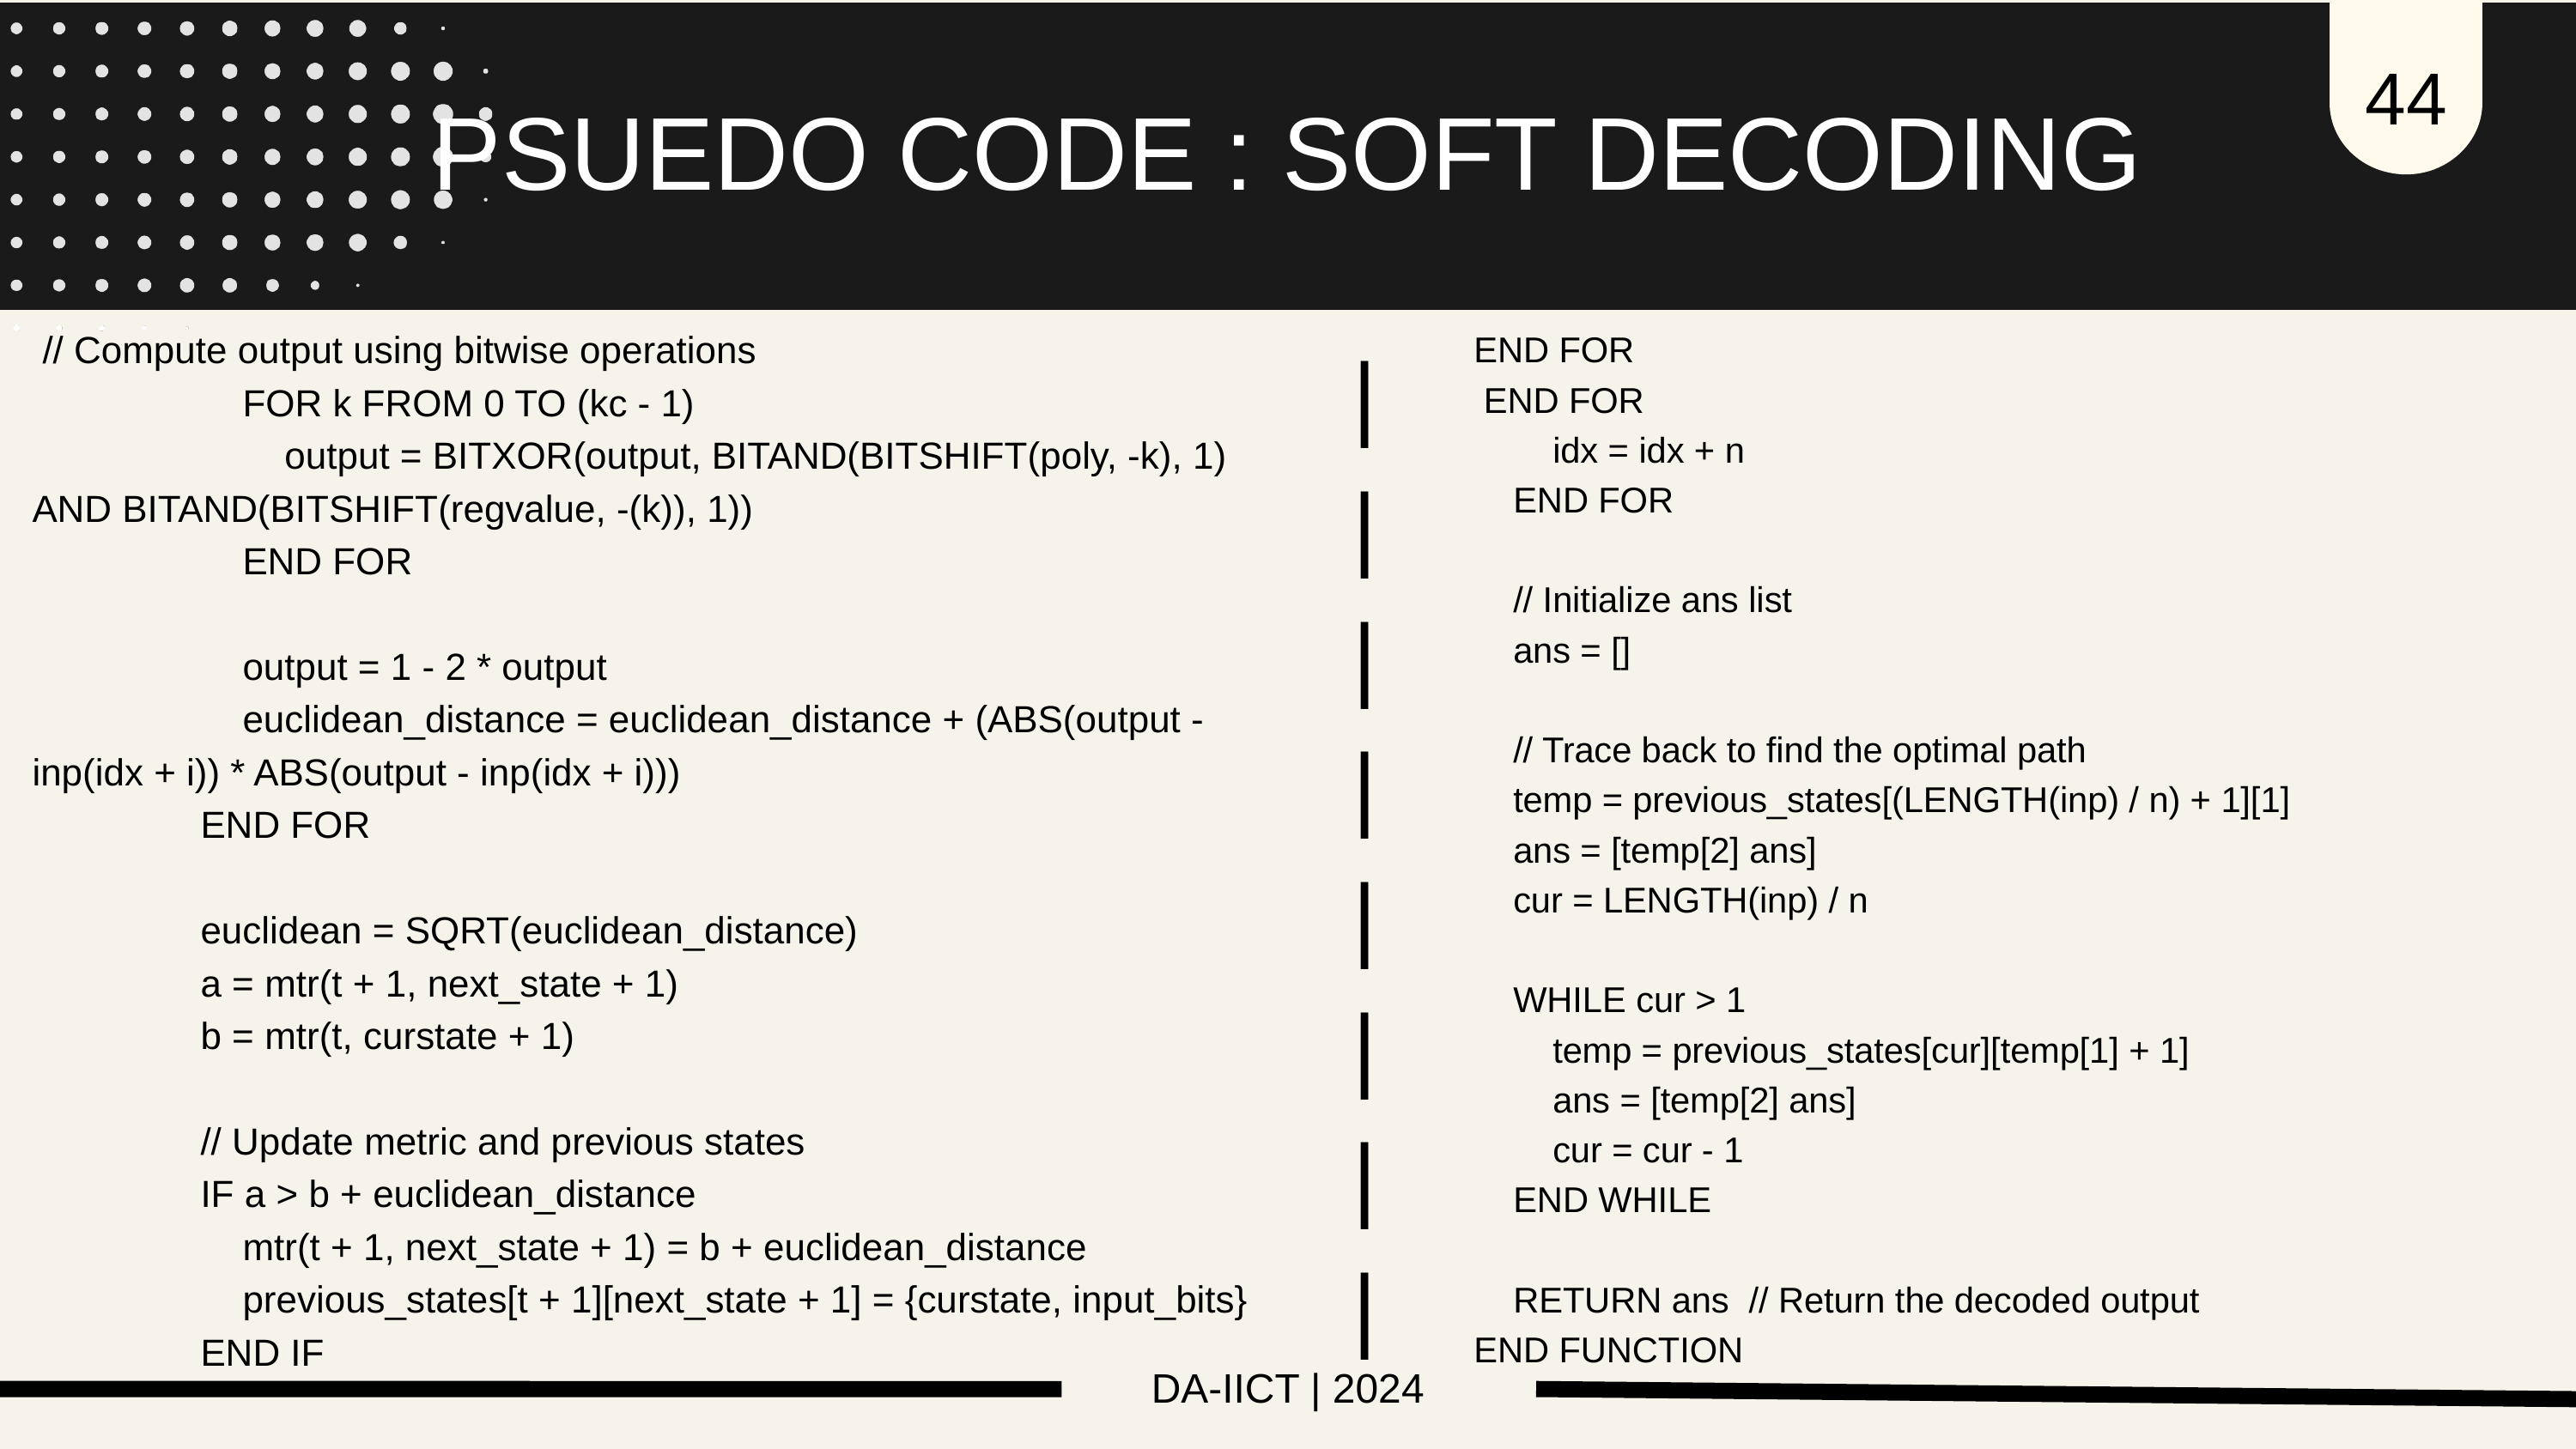

44

PSUEDO CODE : SOFT DECODING
|
|
|
|
|
|
|
|
 // Compute output using bitwise operations
                    FOR k FROM 0 TO (kc - 1)
                        output = BITXOR(output, BITAND(BITSHIFT(poly, -k), 1) AND BITAND(BITSHIFT(regvalue, -(k)), 1))
                    END FOR

                    output = 1 - 2 * output
                    euclidean_distance = euclidean_distance + (ABS(output - inp(idx + i)) * ABS(output - inp(idx + i)))
                END FOR

                euclidean = SQRT(euclidean_distance)
                a = mtr(t + 1, next_state + 1)
                b = mtr(t, curstate + 1)

                // Update metric and previous states
                IF a > b + euclidean_distance
                    mtr(t + 1, next_state + 1) = b + euclidean_distance
                    previous_states[t + 1][next_state + 1] = {curstate, input_bits}
                END IF

END FOR
 END FOR
        idx = idx + n
    END FOR

    // Initialize ans list
    ans = []

    // Trace back to find the optimal path
    temp = previous_states[(LENGTH(inp) / n) + 1][1]
    ans = [temp[2] ans]
    cur = LENGTH(inp) / n

    WHILE cur > 1
        temp = previous_states[cur][temp[1] + 1]
        ans = [temp[2] ans]
        cur = cur - 1
    END WHILE

    RETURN ans  // Return the decoded output
END FUNCTION
DA-IICT | 2024